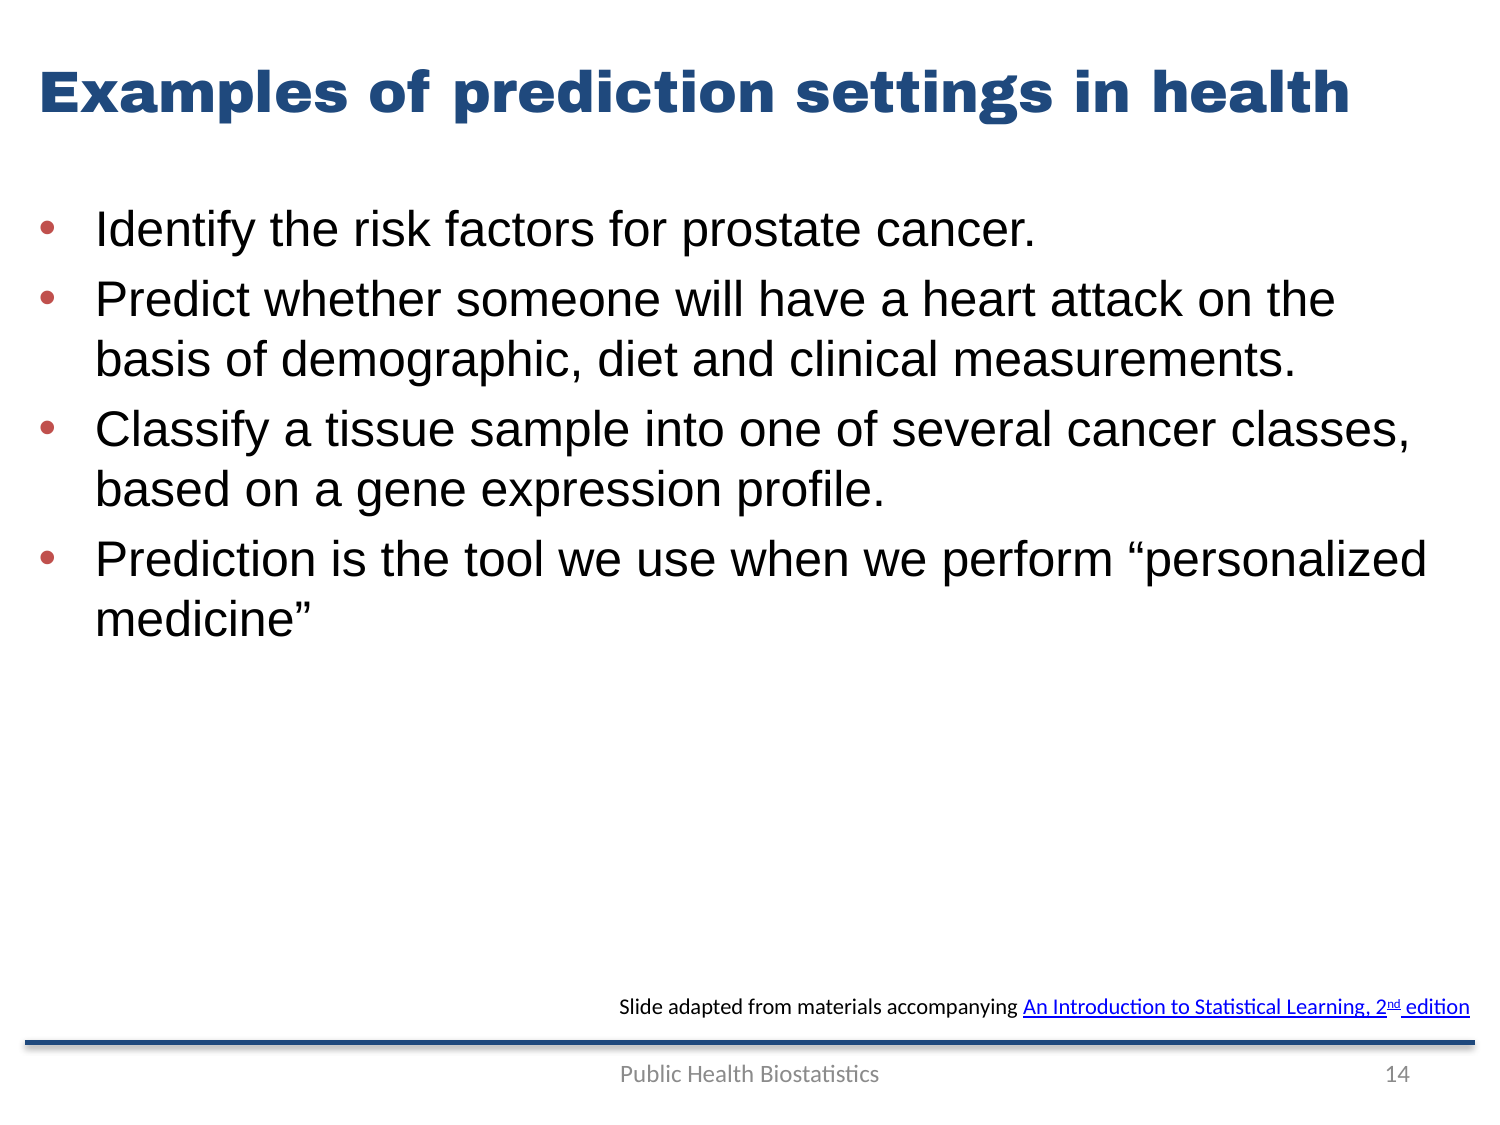

# Examples of prediction settings in health
Identify the risk factors for prostate cancer.
Predict whether someone will have a heart attack on the basis of demographic, diet and clinical measurements.
Classify a tissue sample into one of several cancer classes, based on a gene expression profile.
Prediction is the tool we use when we perform “personalized medicine”
Slide adapted from materials accompanying An Introduction to Statistical Learning, 2nd edition
Public Health Biostatistics
14